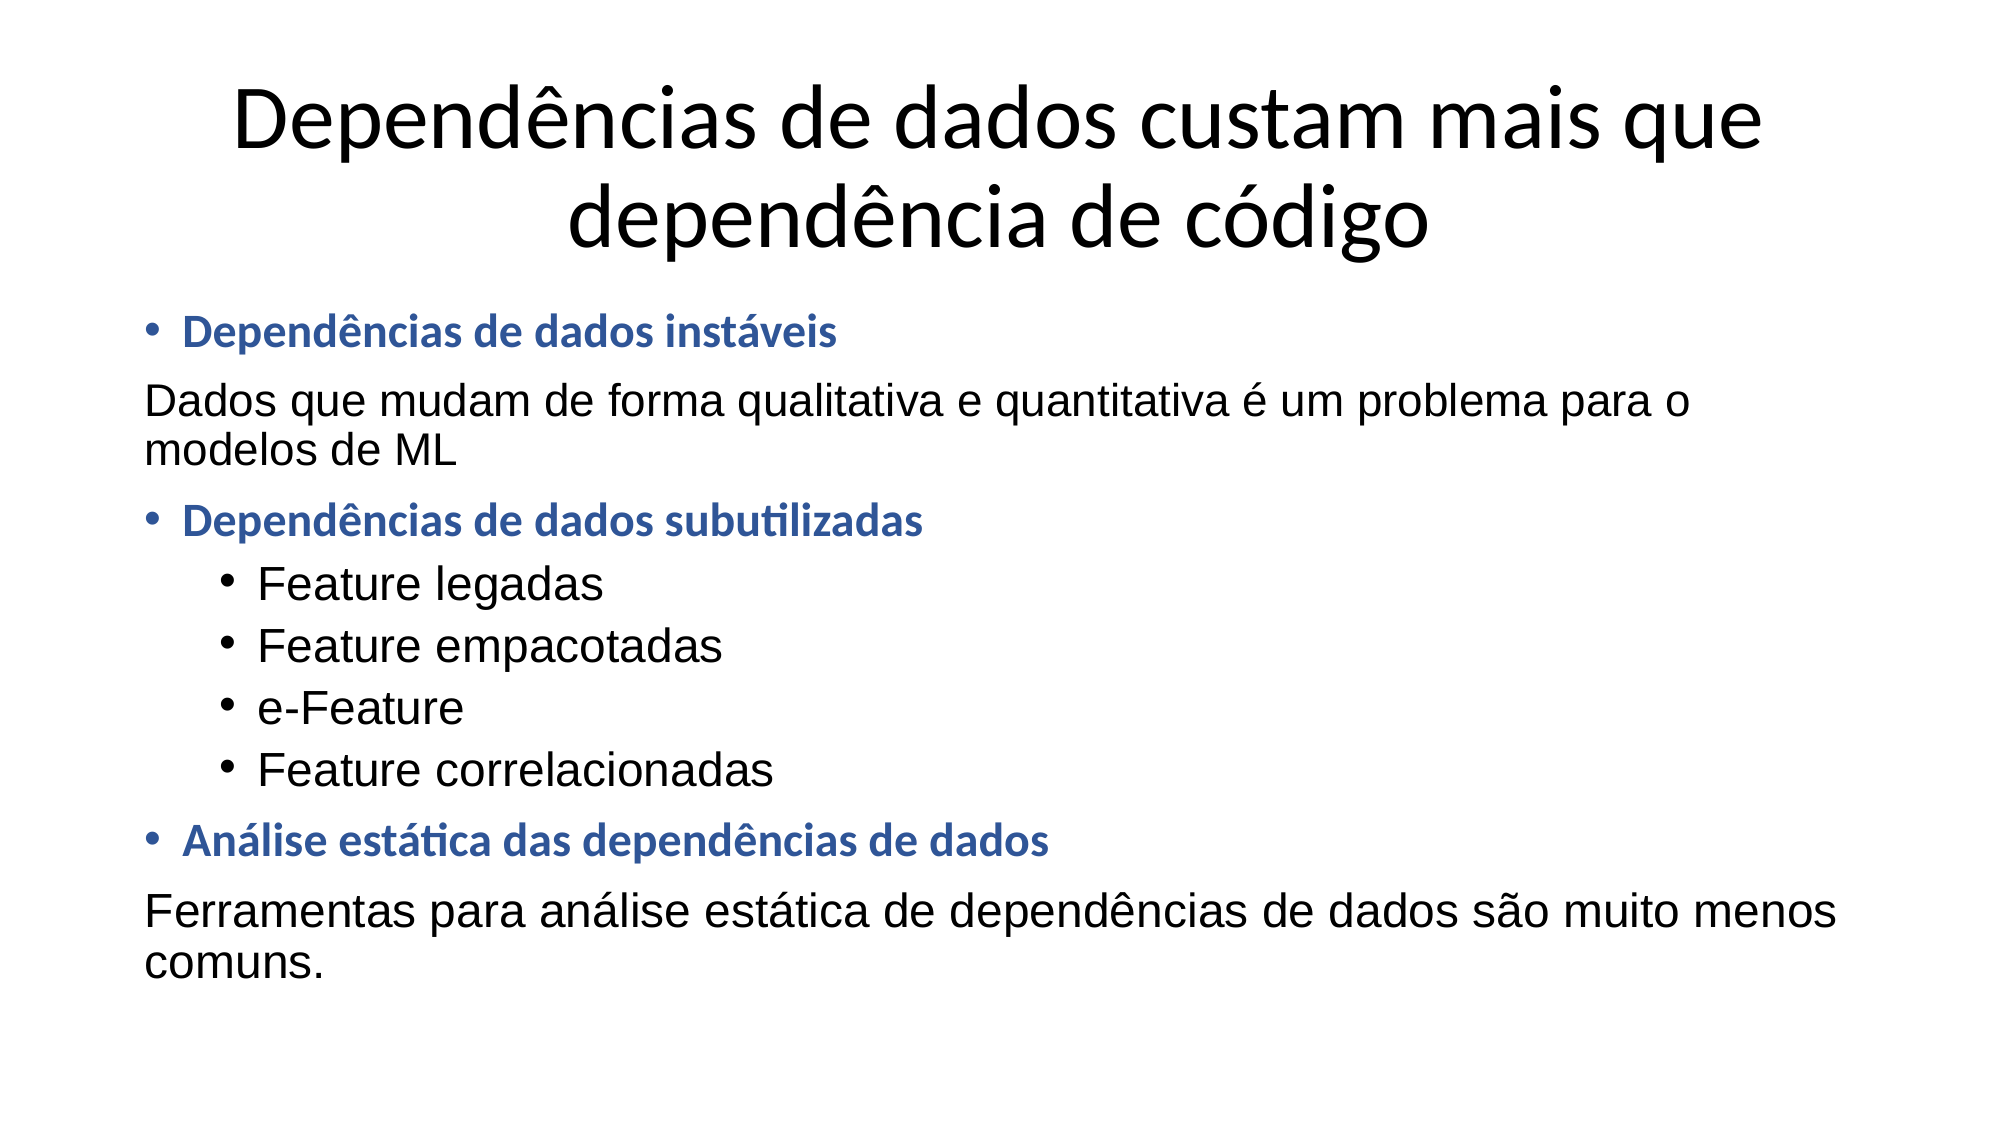

# Dependências de dados custam mais que dependência de código
Dependências de dados instáveis
Dados que mudam de forma qualitativa e quantitativa é um problema para o modelos de ML
Dependências de dados subutilizadas
Feature legadas
Feature empacotadas
e-Feature
Feature correlacionadas
Análise estática das dependências de dados
Ferramentas para análise estática de dependências de dados são muito menos comuns.
9